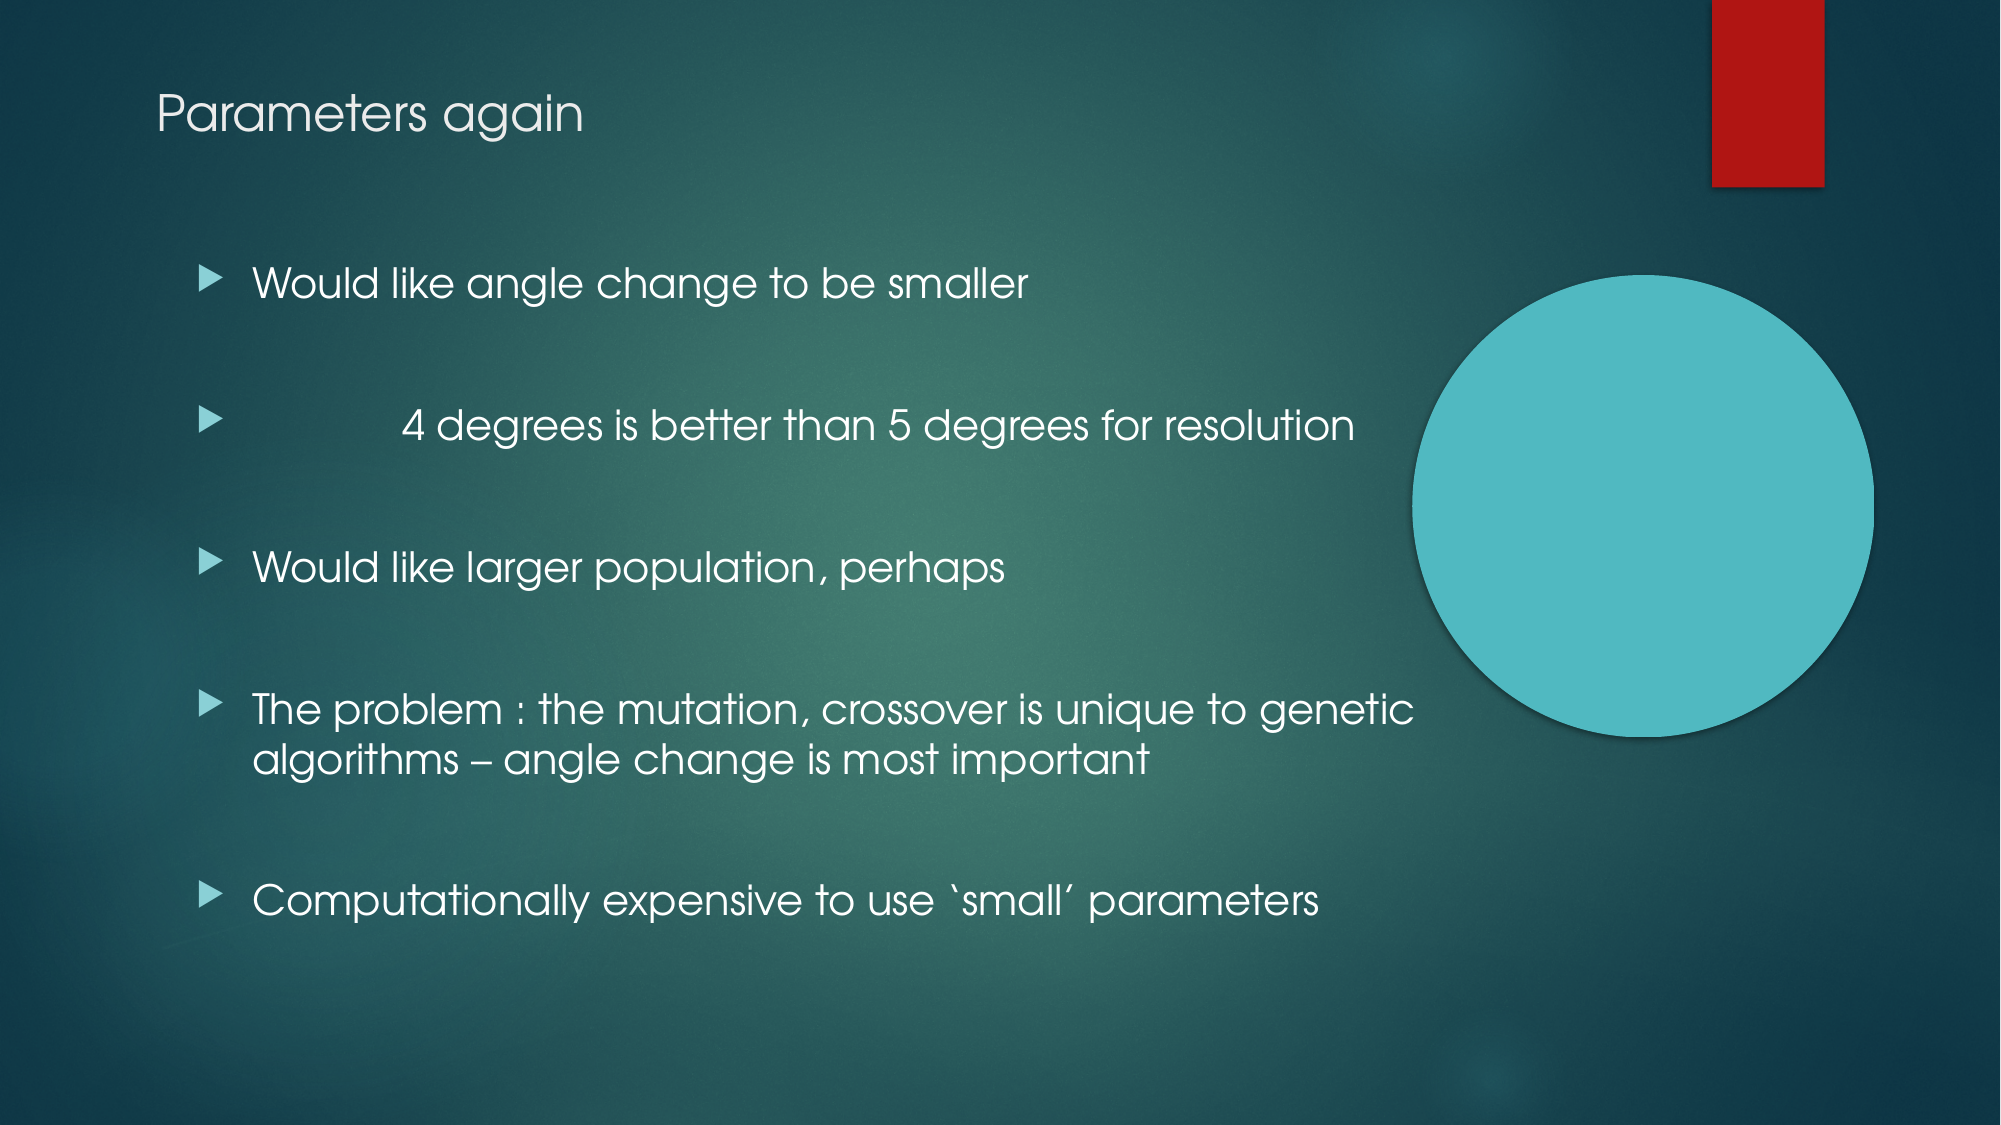

Parameters again
Would like angle change to be smaller

  	4 degrees is better than 5 degrees for resolution

Would like larger population, perhaps

The problem : the mutation, crossover is unique to genetic algorithms – angle change is most important

Computationally expensive to use ‘small’ parameters